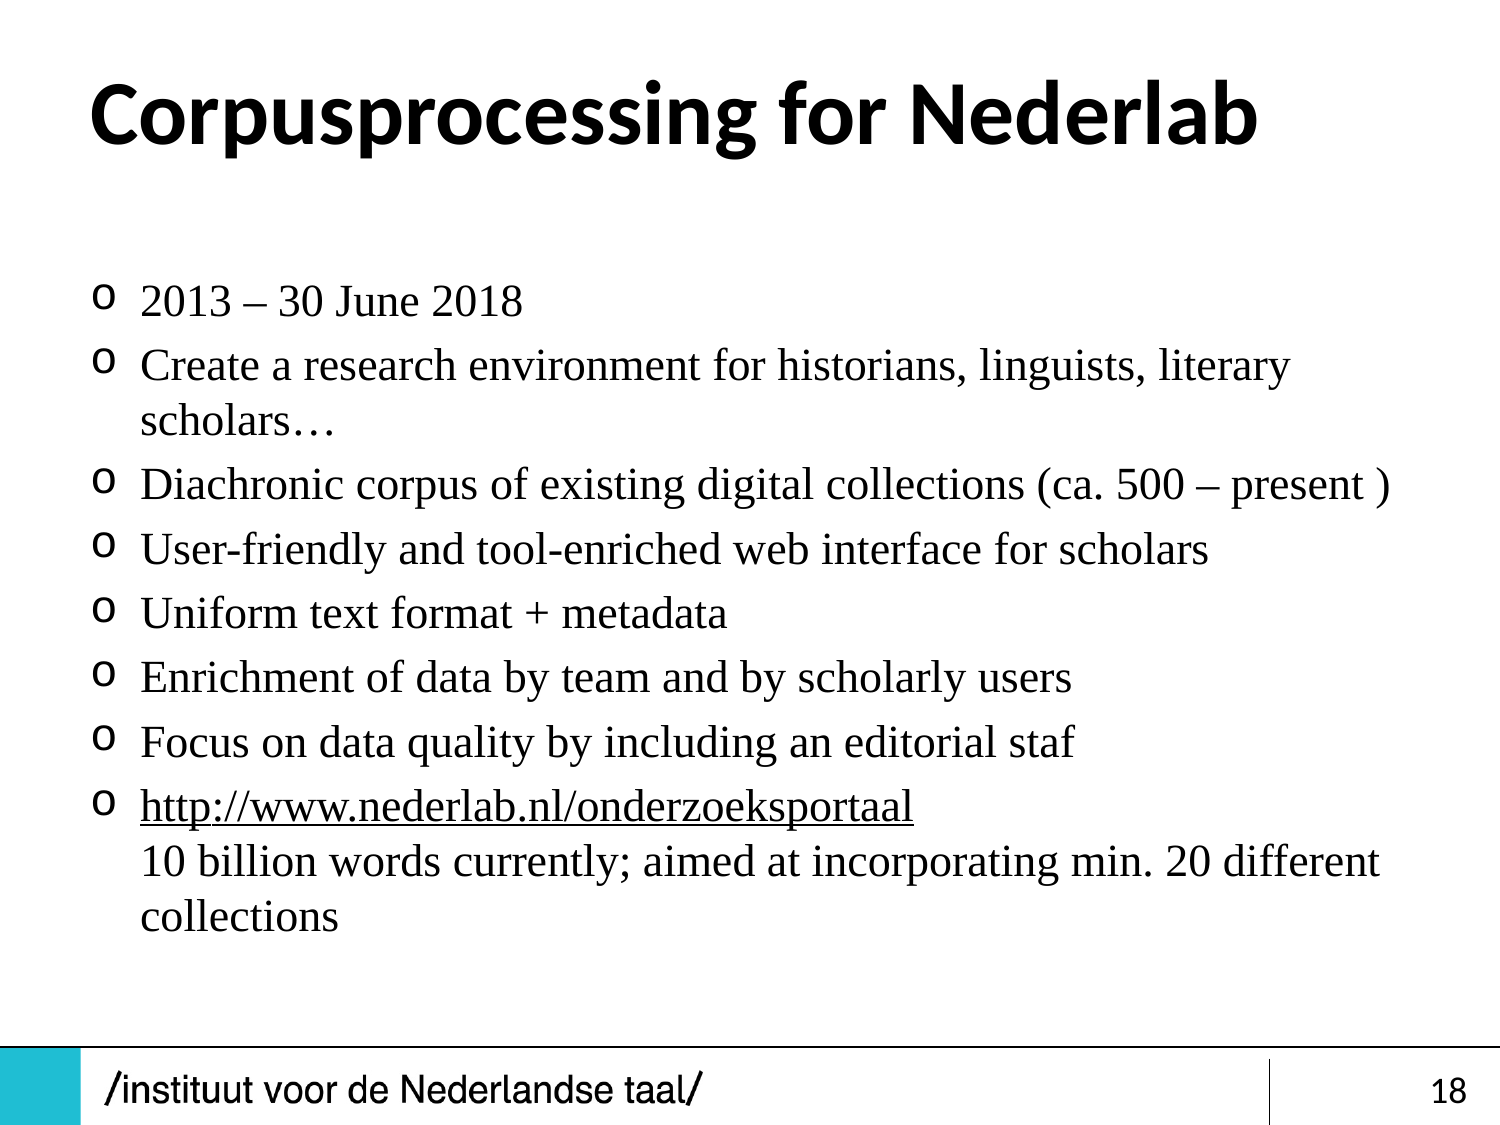

# Corpusprocessing for Nederlab
2013 – 30 June 2018
Create a research environment for historians, linguists, literary scholars…
Diachronic corpus of existing digital collections (ca. 500 – present )
User-friendly and tool-enriched web interface for scholars
Uniform text format + metadata
Enrichment of data by team and by scholarly users
Focus on data quality by including an editorial staf
http://www.nederlab.nl/onderzoeksportaal
10 billion words currently; aimed at incorporating min. 20 different collections

18